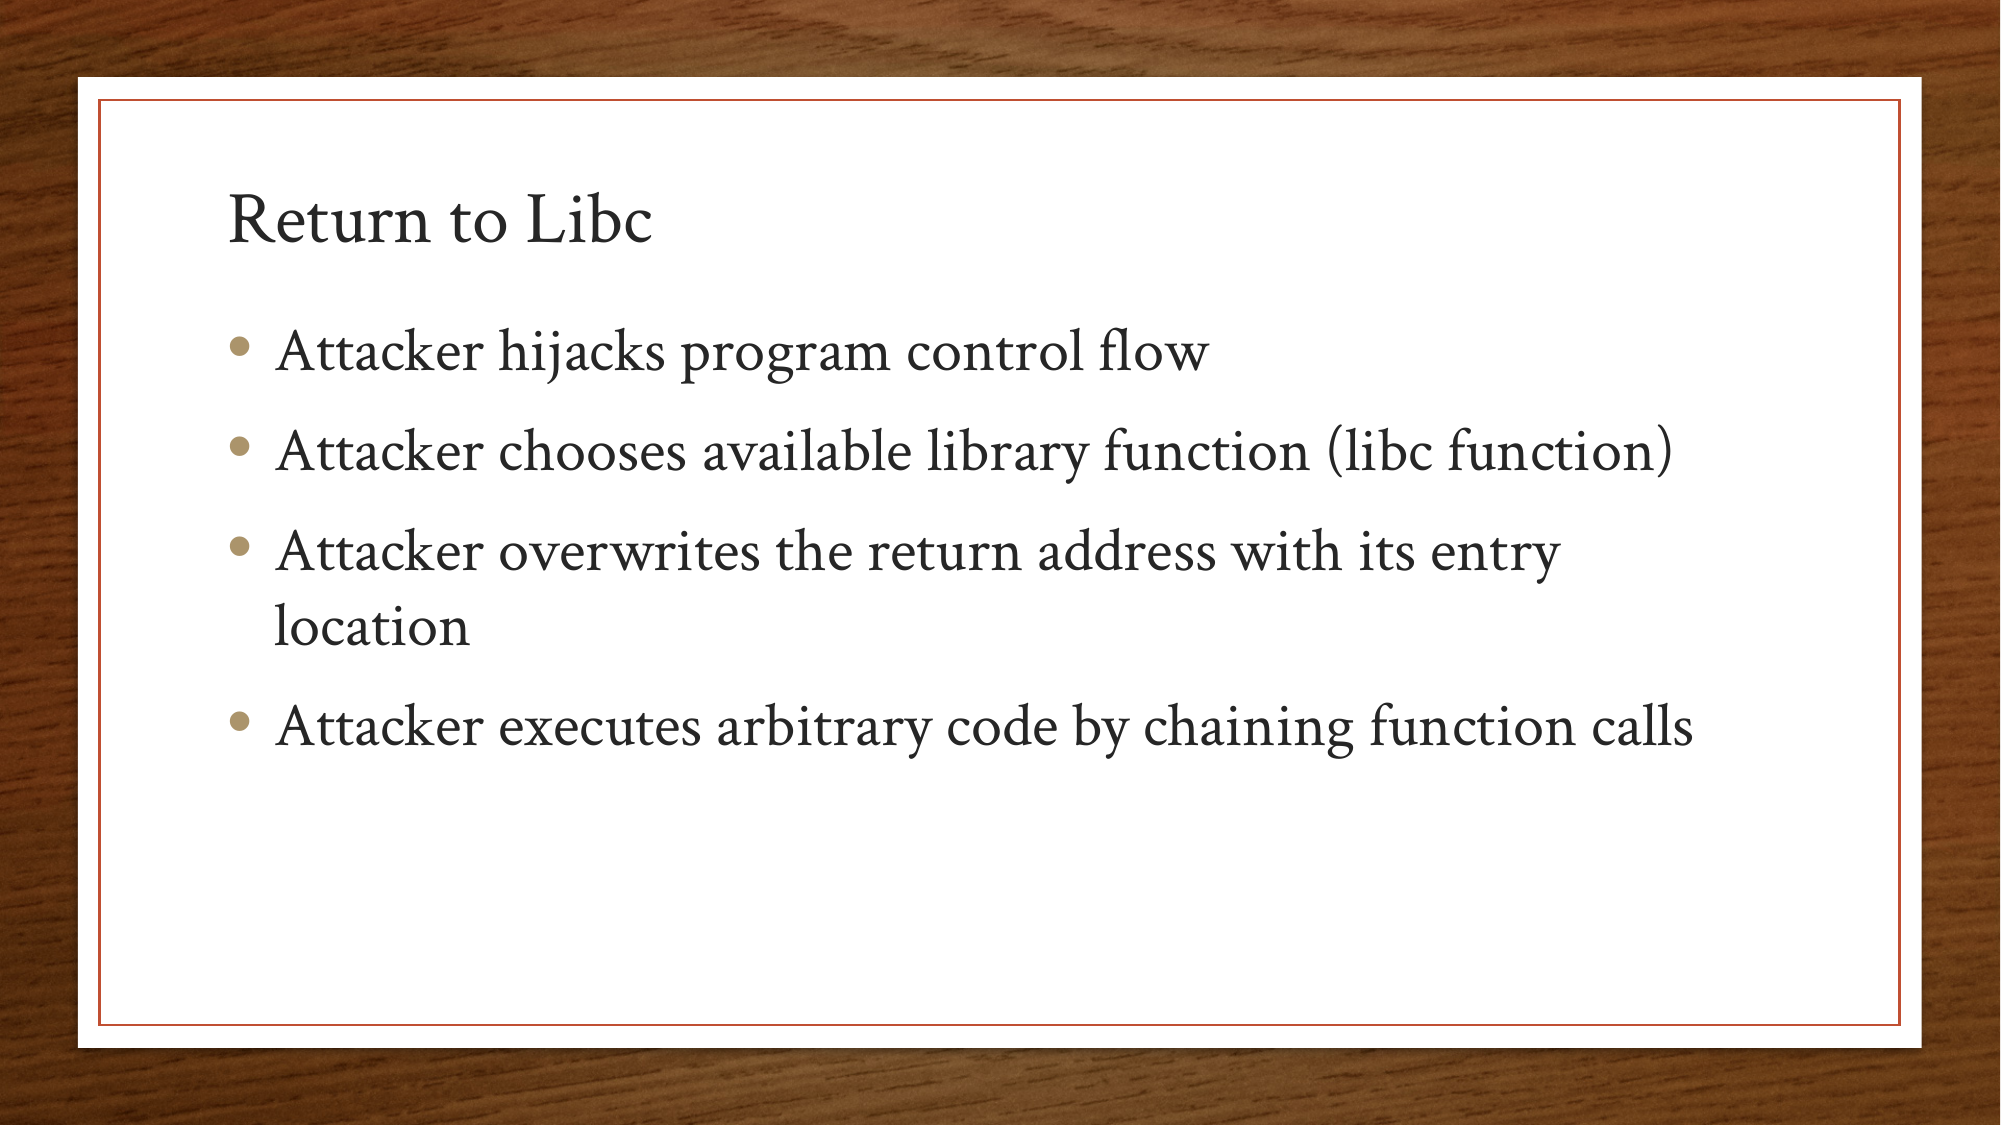

# Return to Libc
Attacker hijacks program control flow
Attacker chooses available library function (libc function)
Attacker overwrites the return address with its entry location
Attacker executes arbitrary code by chaining function calls